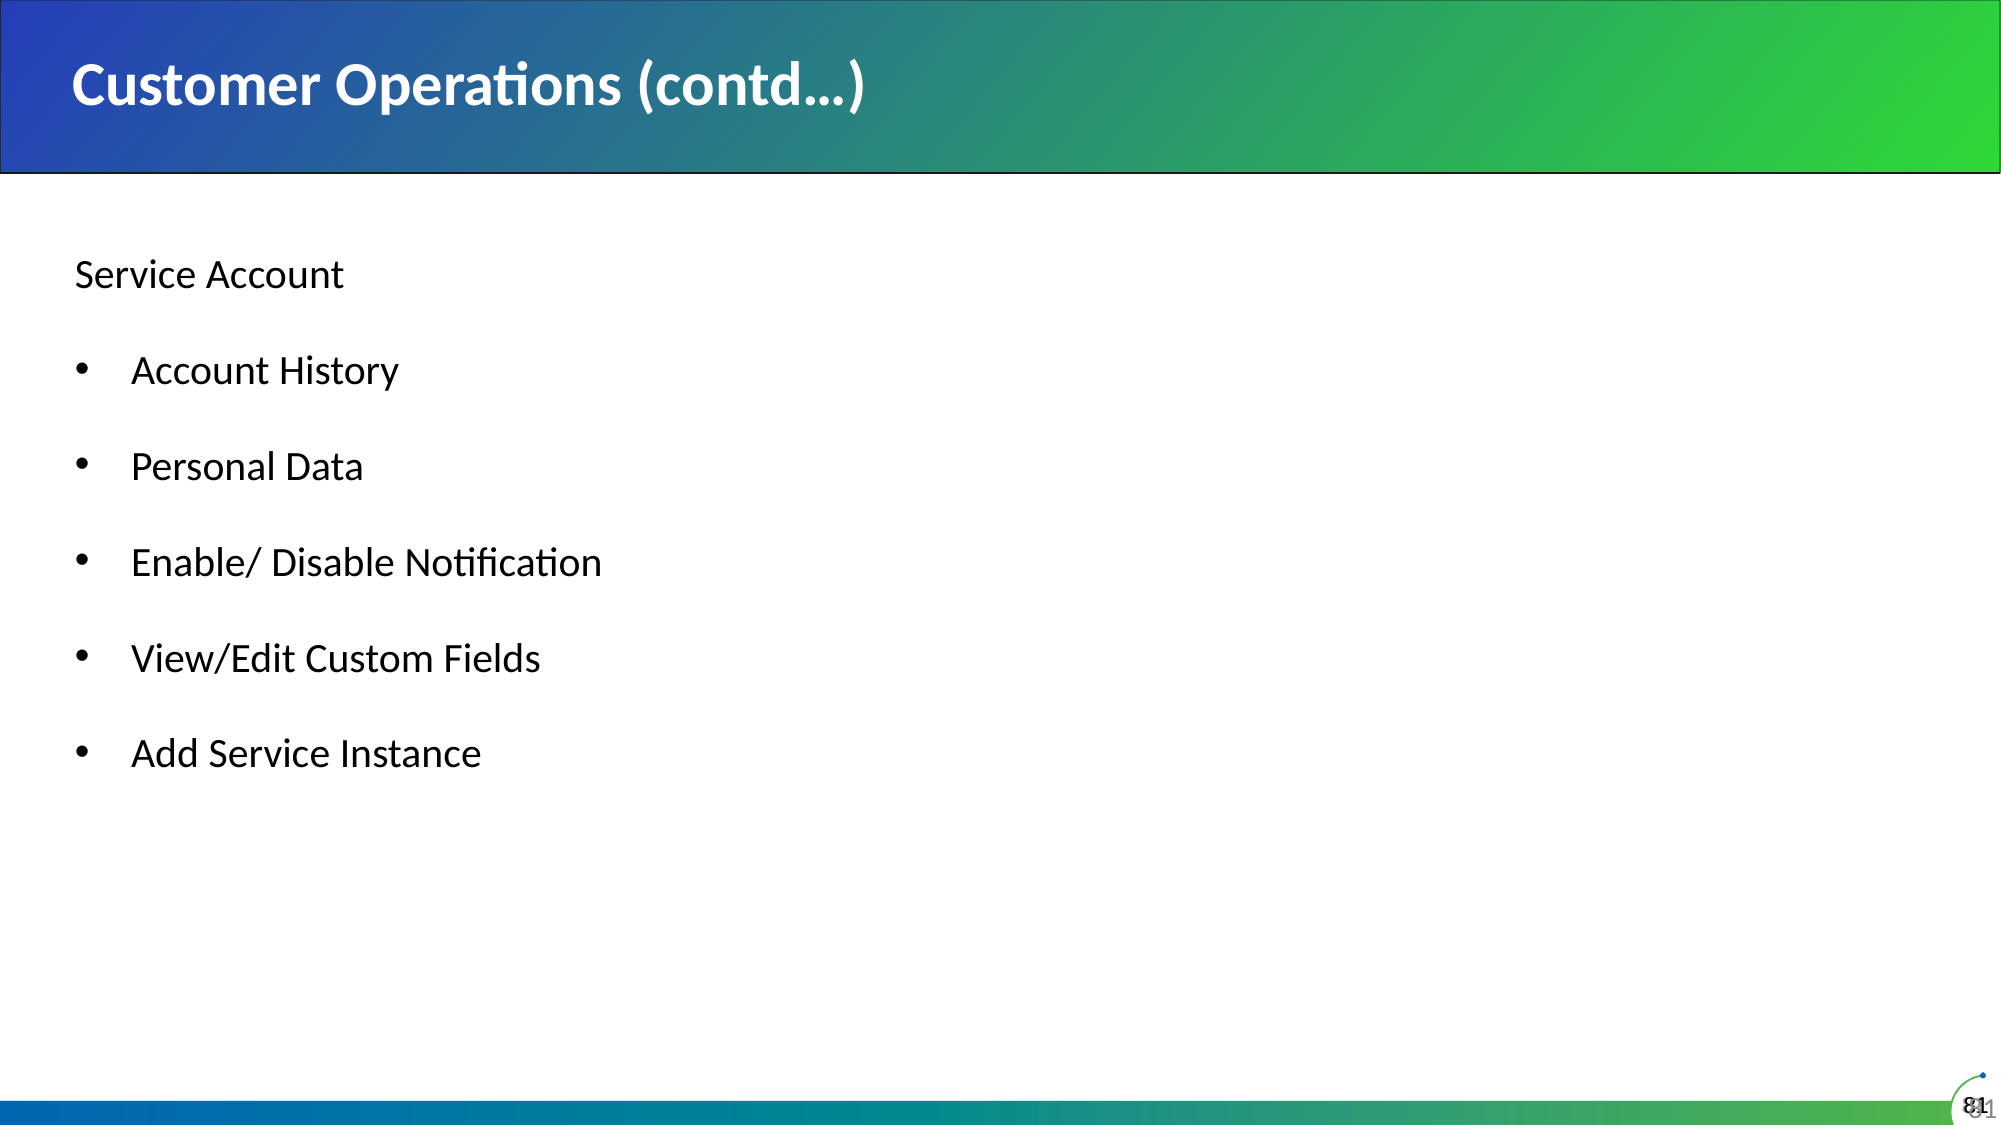

# Customer Operations (contd…)
Service Account
Account History
Personal Data
Enable/ Disable Notification
View/Edit Custom Fields
Add Service Instance

81